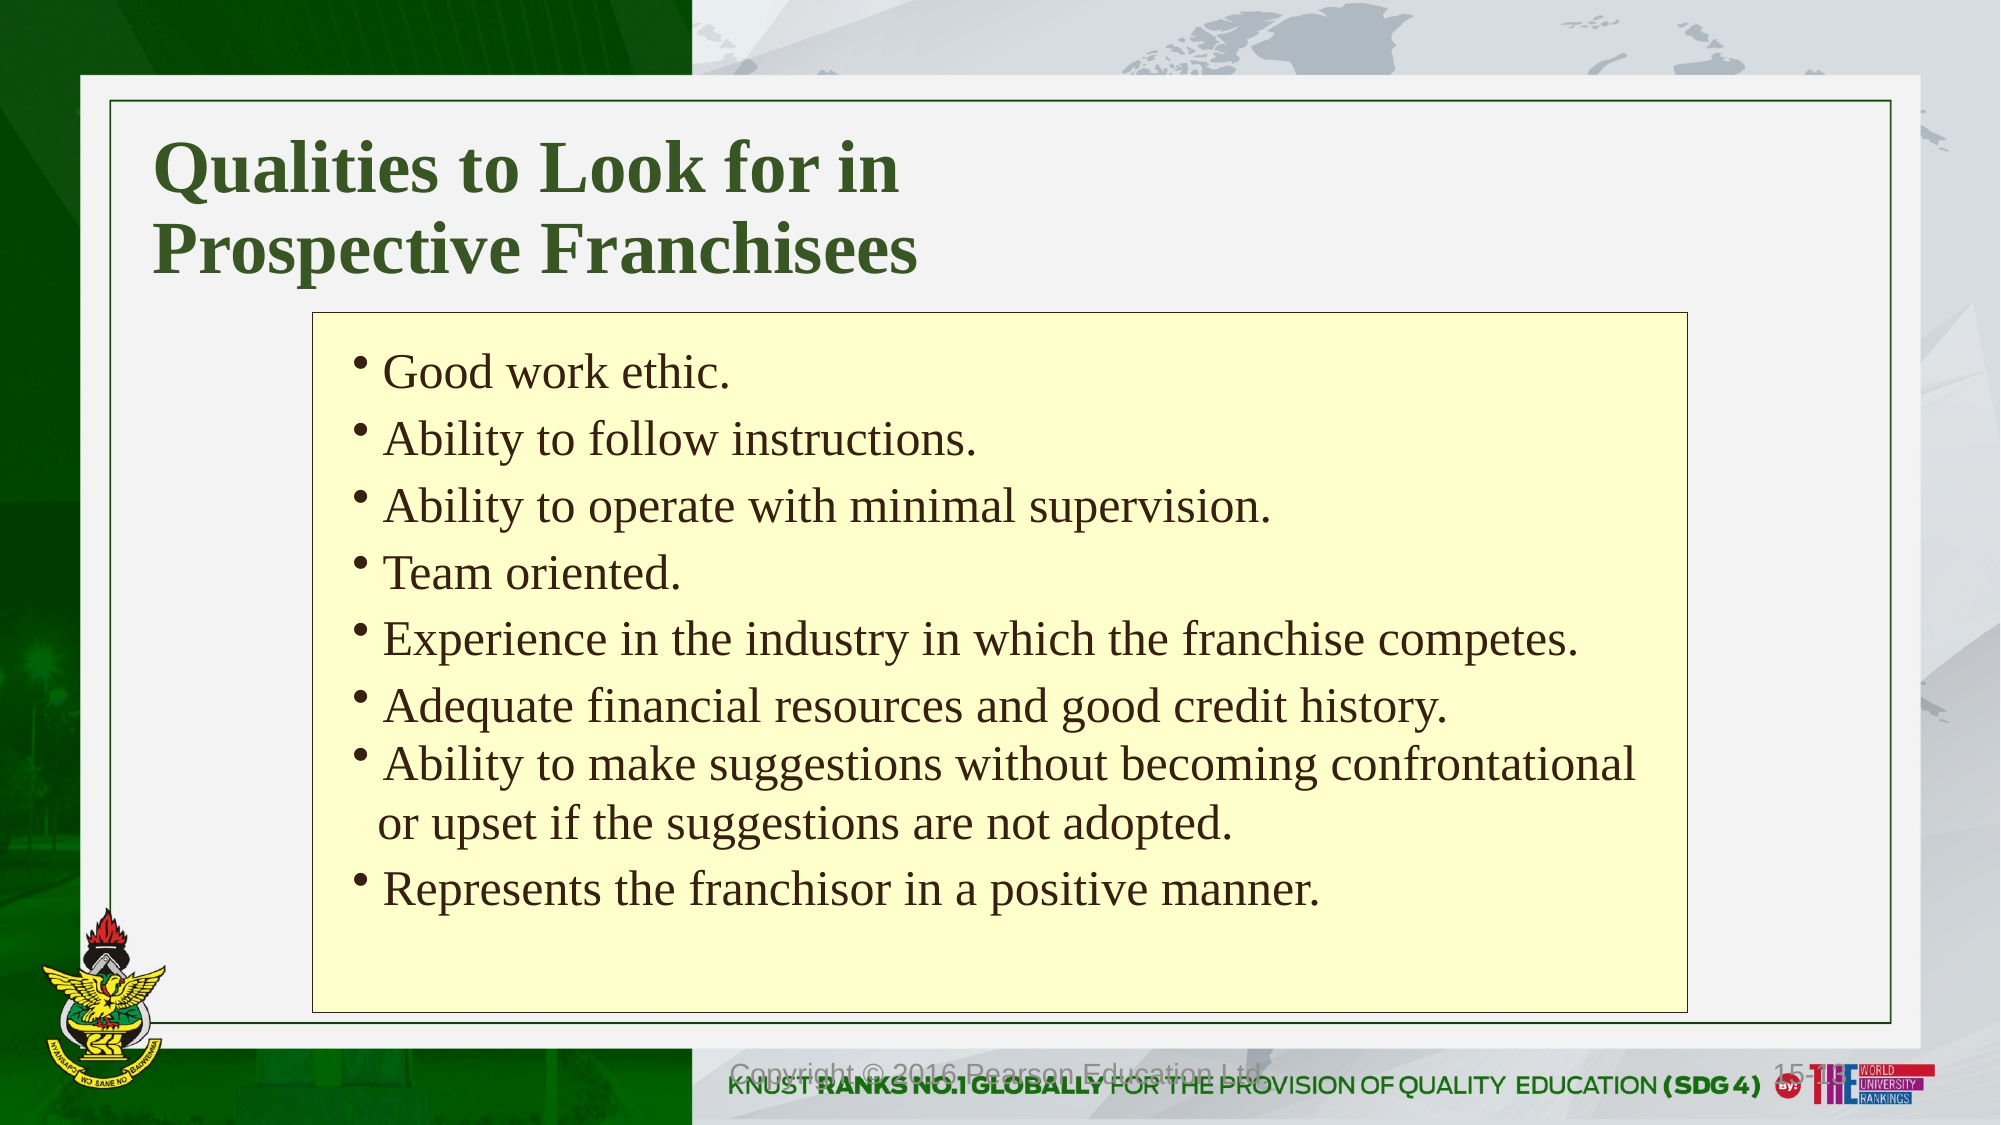

# Qualities to Look for in Prospective Franchisees

 Good work ethic.
 Ability to follow instructions.
 Ability to operate with minimal supervision.
 Team oriented.
 Experience in the industry in which the franchise competes.
 Adequate financial resources and good credit history.
 Ability to make suggestions without becoming confrontational
  or upset if the suggestions are not adopted.
 Represents the franchisor in a positive manner.
Copyright © 2016 Pearson Education Ltd.
15-13